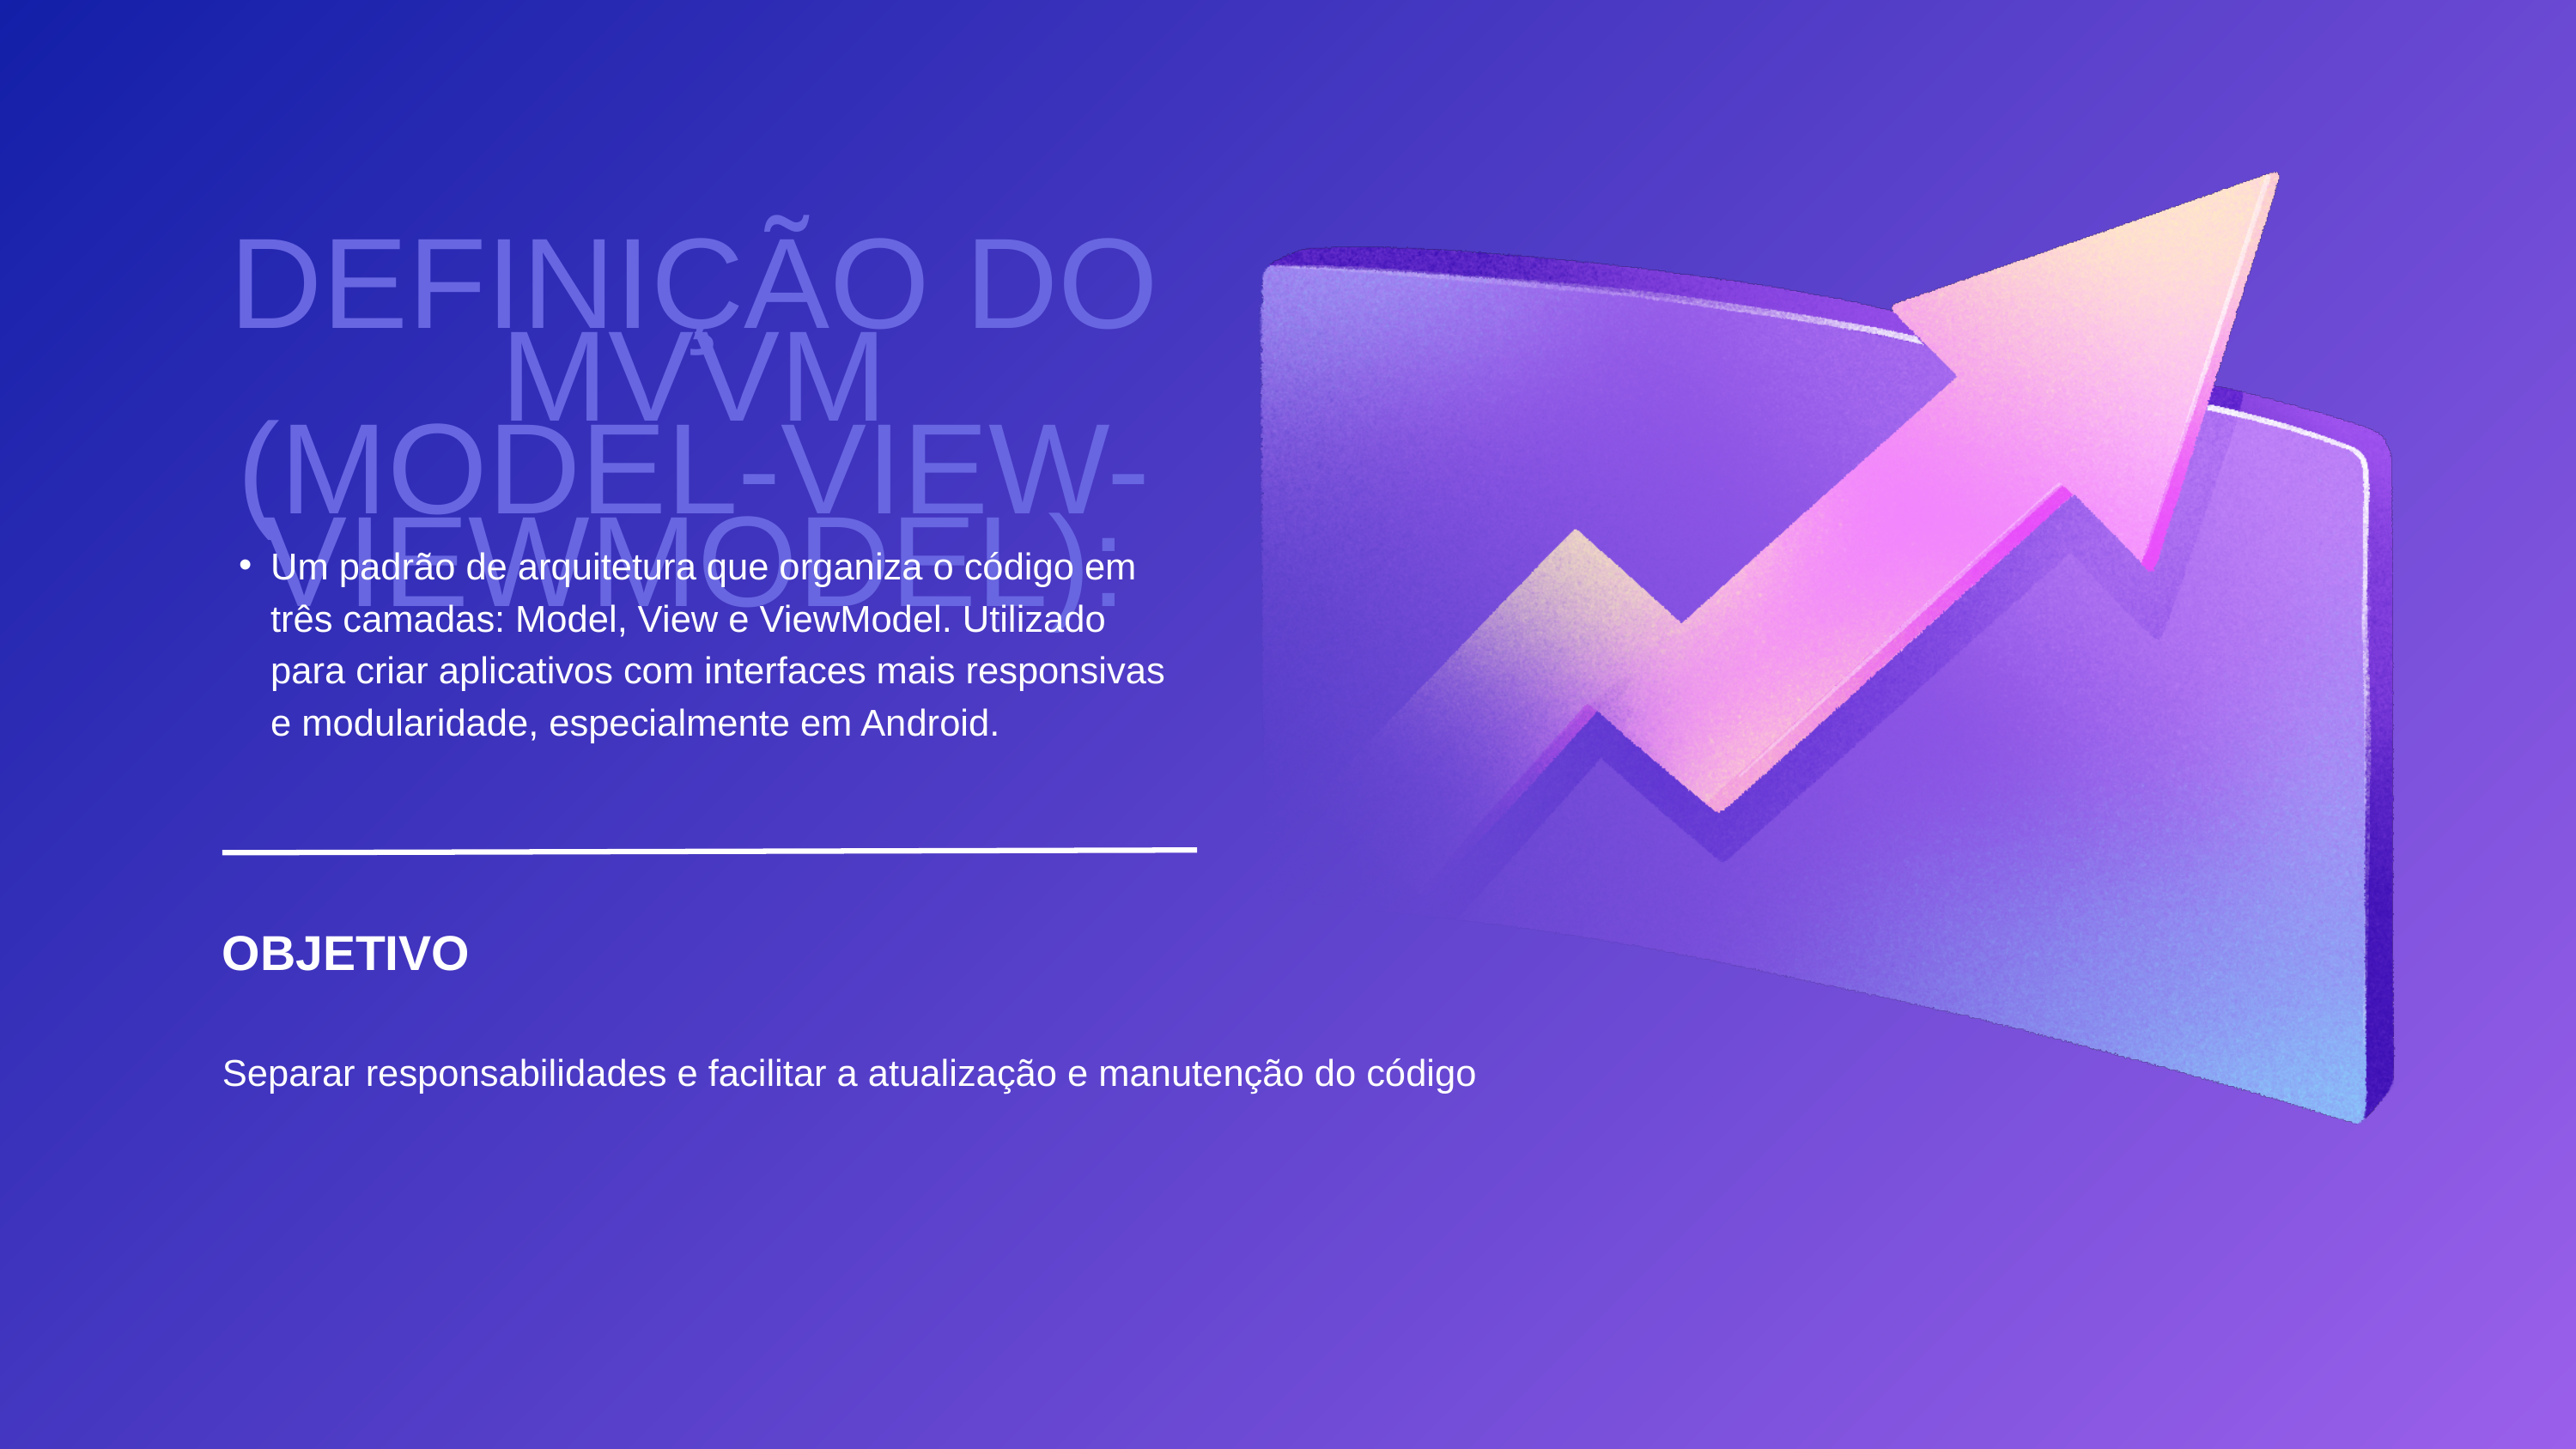

DEFINIÇÃO DO MVVM
(MODEL-VIEW-VIEWMODEL):
Um padrão de arquitetura que organiza o código em três camadas: Model, View e ViewModel. Utilizado para criar aplicativos com interfaces mais responsivas e modularidade, especialmente em Android.

OBJETIVO
Separar responsabilidades e facilitar a atualização e manutenção do código